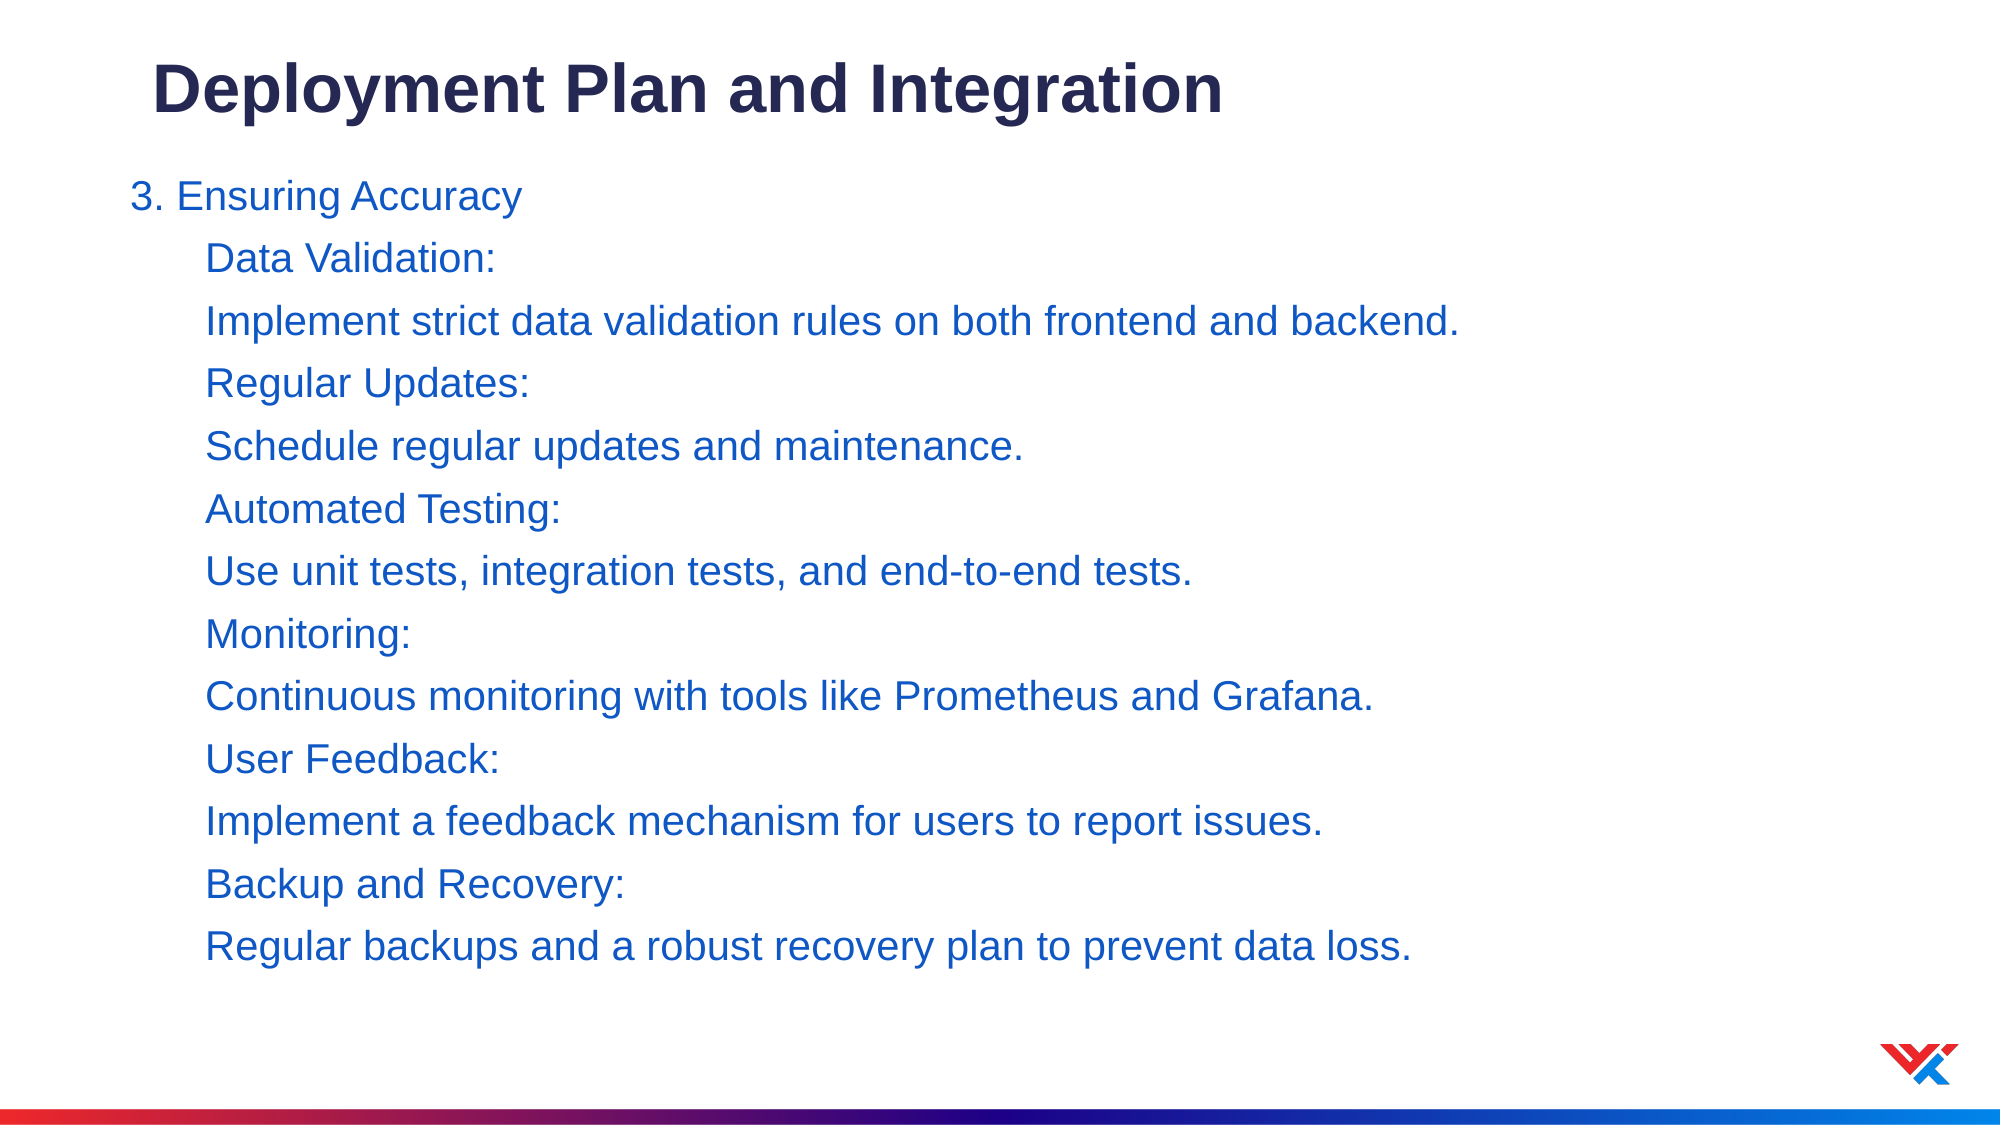

# Deployment Plan and Integration

3. Ensuring Accuracy
Data Validation:
Implement strict data validation rules on both frontend and backend.
Regular Updates:
Schedule regular updates and maintenance.
Automated Testing:
Use unit tests, integration tests, and end-to-end tests.
Monitoring:
Continuous monitoring with tools like Prometheus and Grafana.
User Feedback:
Implement a feedback mechanism for users to report issues.
Backup and Recovery:
Regular backups and a robust recovery plan to prevent data loss.